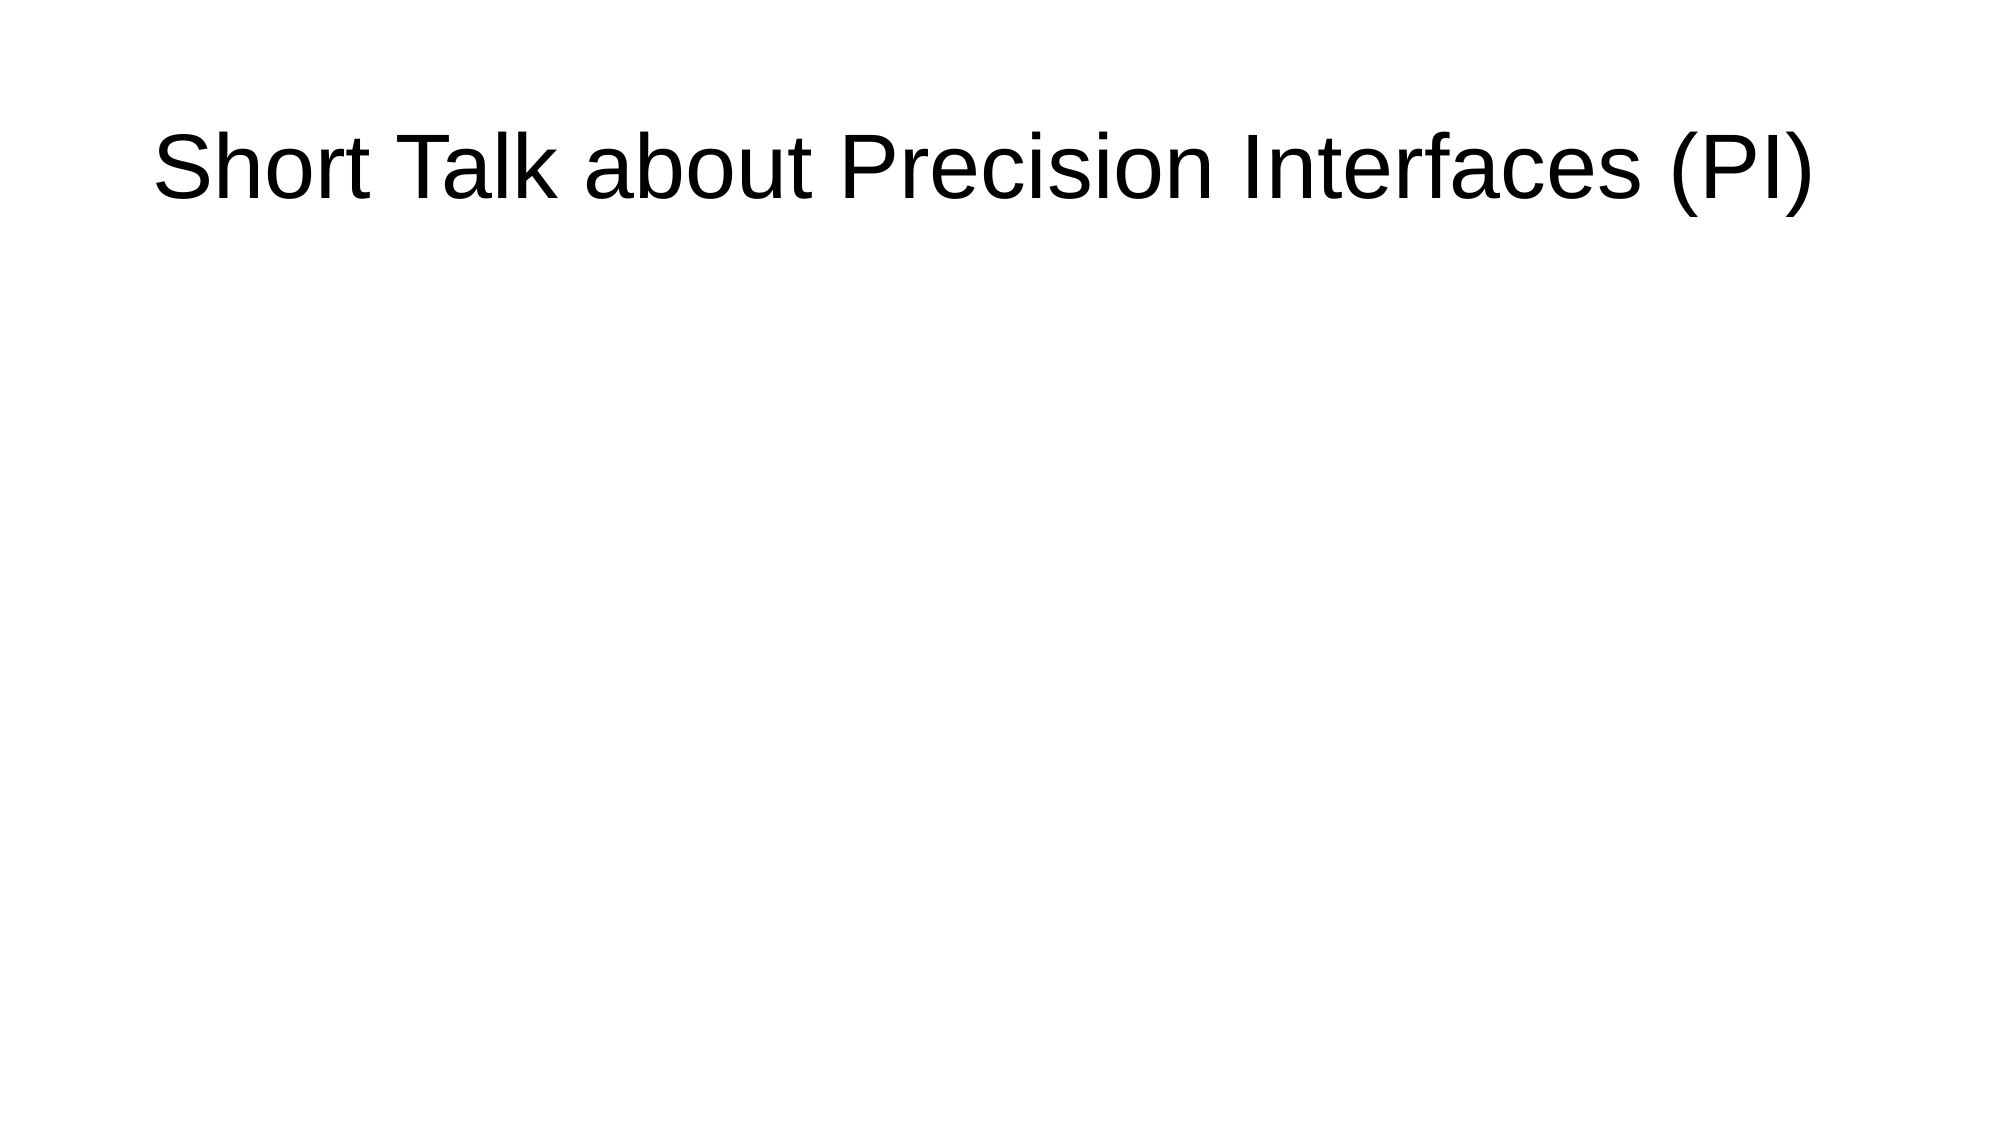

# Short Talk about Precision Interfaces (PI)